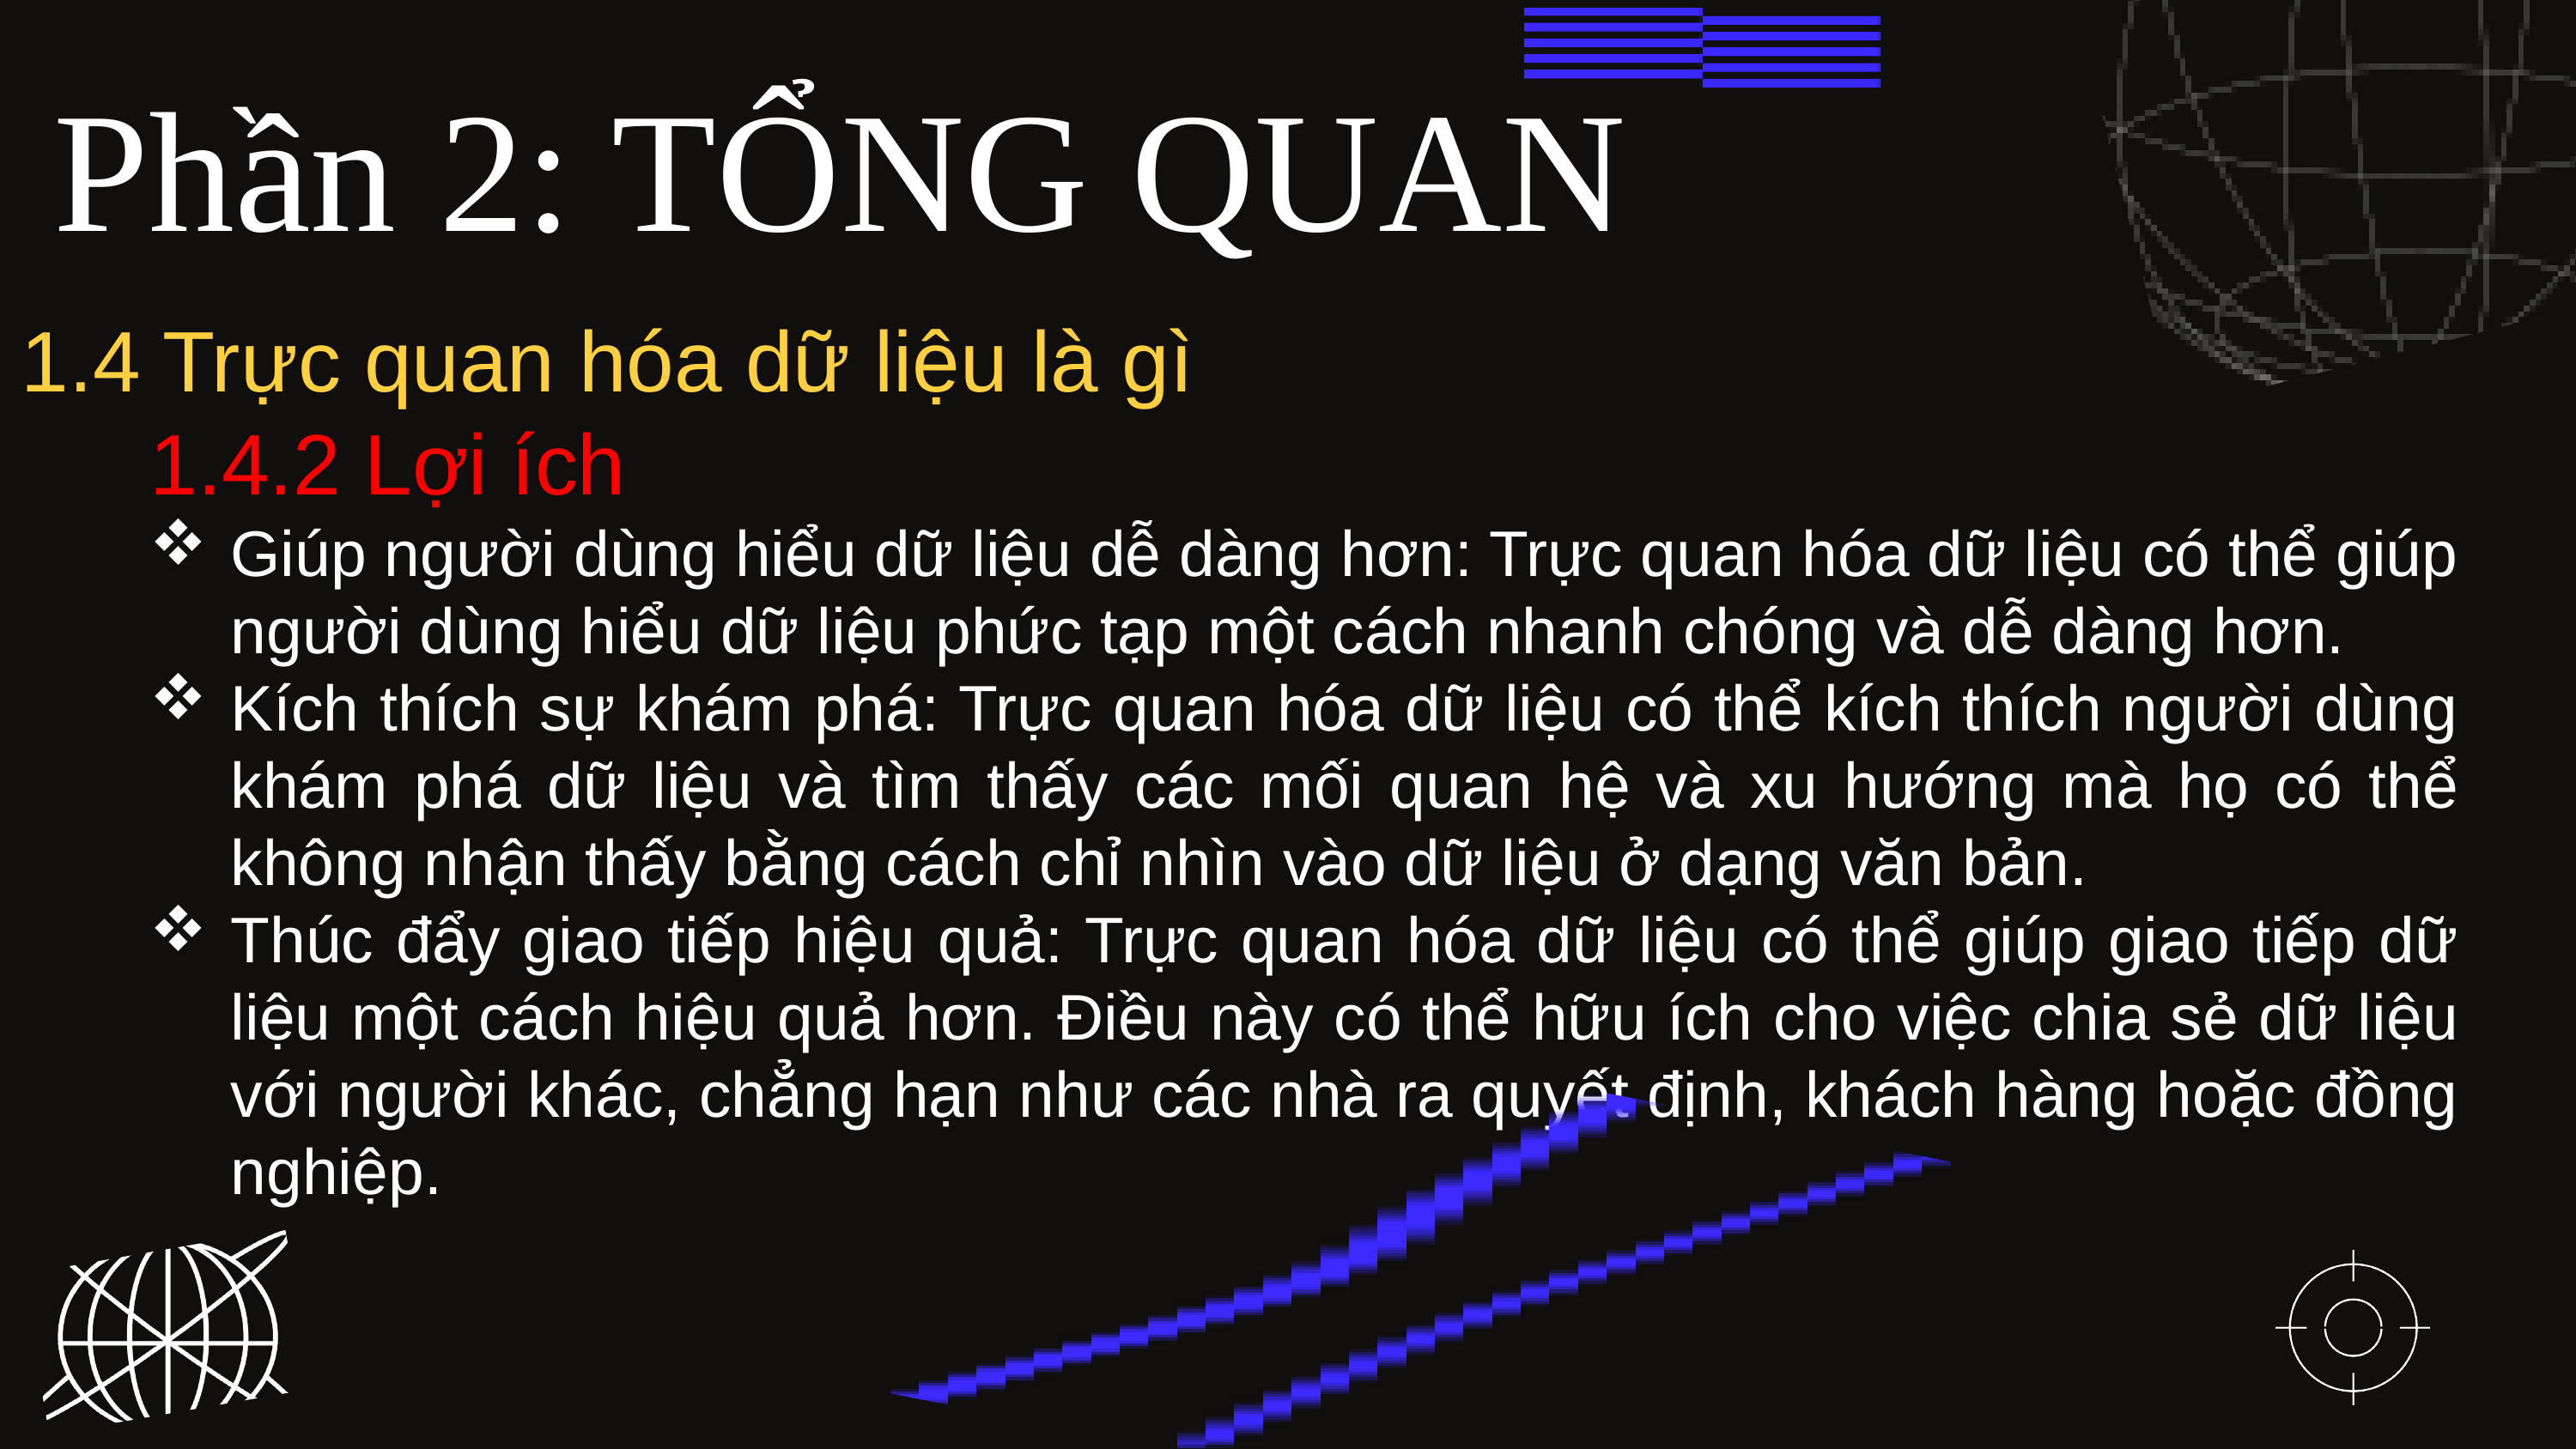

Phần 2: TỔNG QUAN
1.4 Trực quan hóa dữ liệu là gì
1.4.2 Lợi ích
Giúp người dùng hiểu dữ liệu dễ dàng hơn: Trực quan hóa dữ liệu có thể giúp người dùng hiểu dữ liệu phức tạp một cách nhanh chóng và dễ dàng hơn.
Kích thích sự khám phá: Trực quan hóa dữ liệu có thể kích thích người dùng khám phá dữ liệu và tìm thấy các mối quan hệ và xu hướng mà họ có thể không nhận thấy bằng cách chỉ nhìn vào dữ liệu ở dạng văn bản.
Thúc đẩy giao tiếp hiệu quả: Trực quan hóa dữ liệu có thể giúp giao tiếp dữ liệu một cách hiệu quả hơn. Điều này có thể hữu ích cho việc chia sẻ dữ liệu với người khác, chẳng hạn như các nhà ra quyết định, khách hàng hoặc đồng nghiệp.